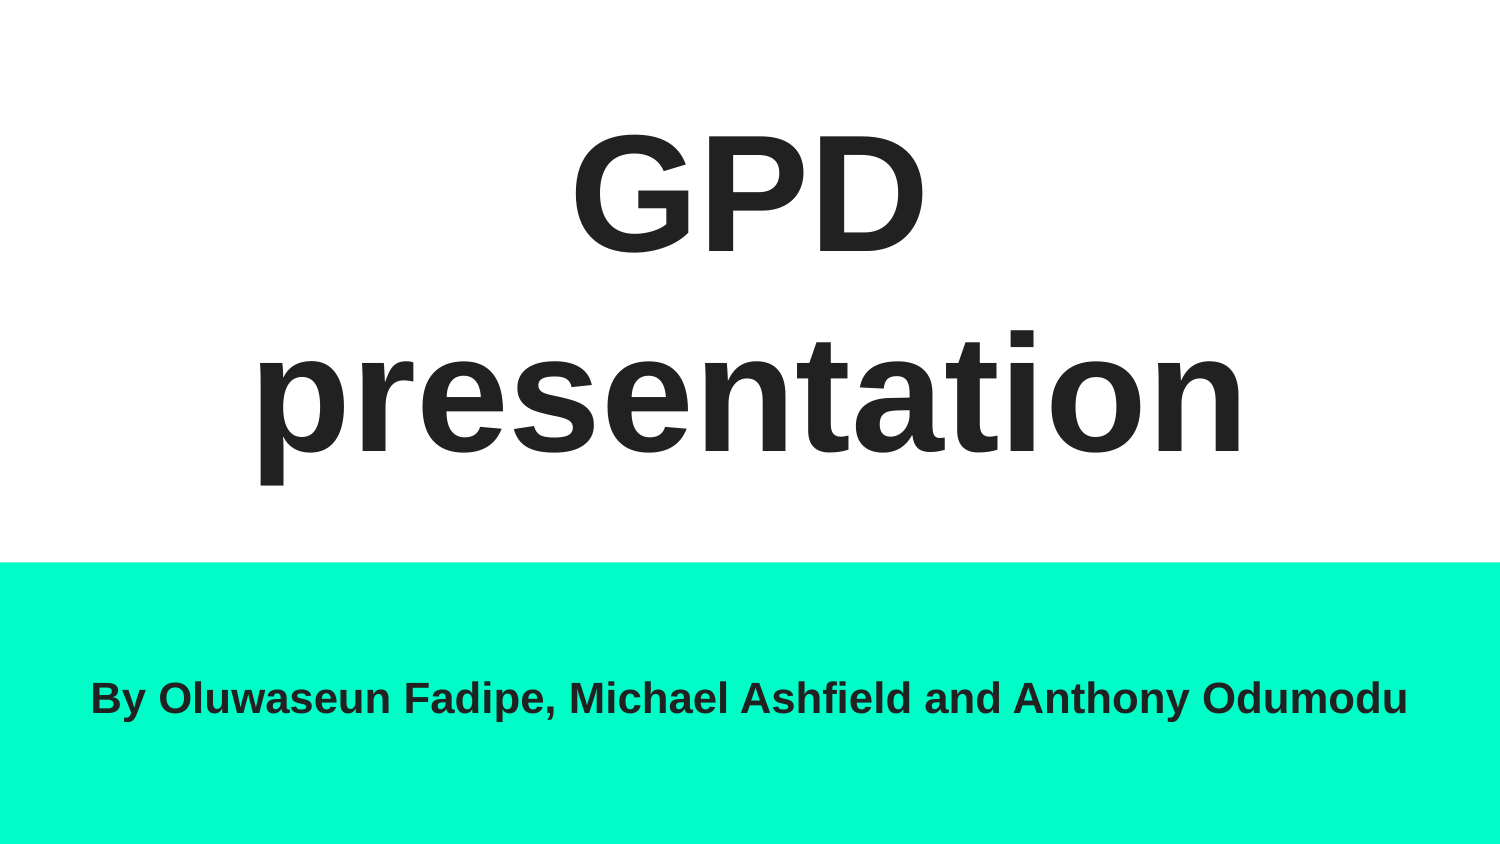

# GPD presentation
By Oluwaseun Fadipe, Michael Ashfield and Anthony Odumodu